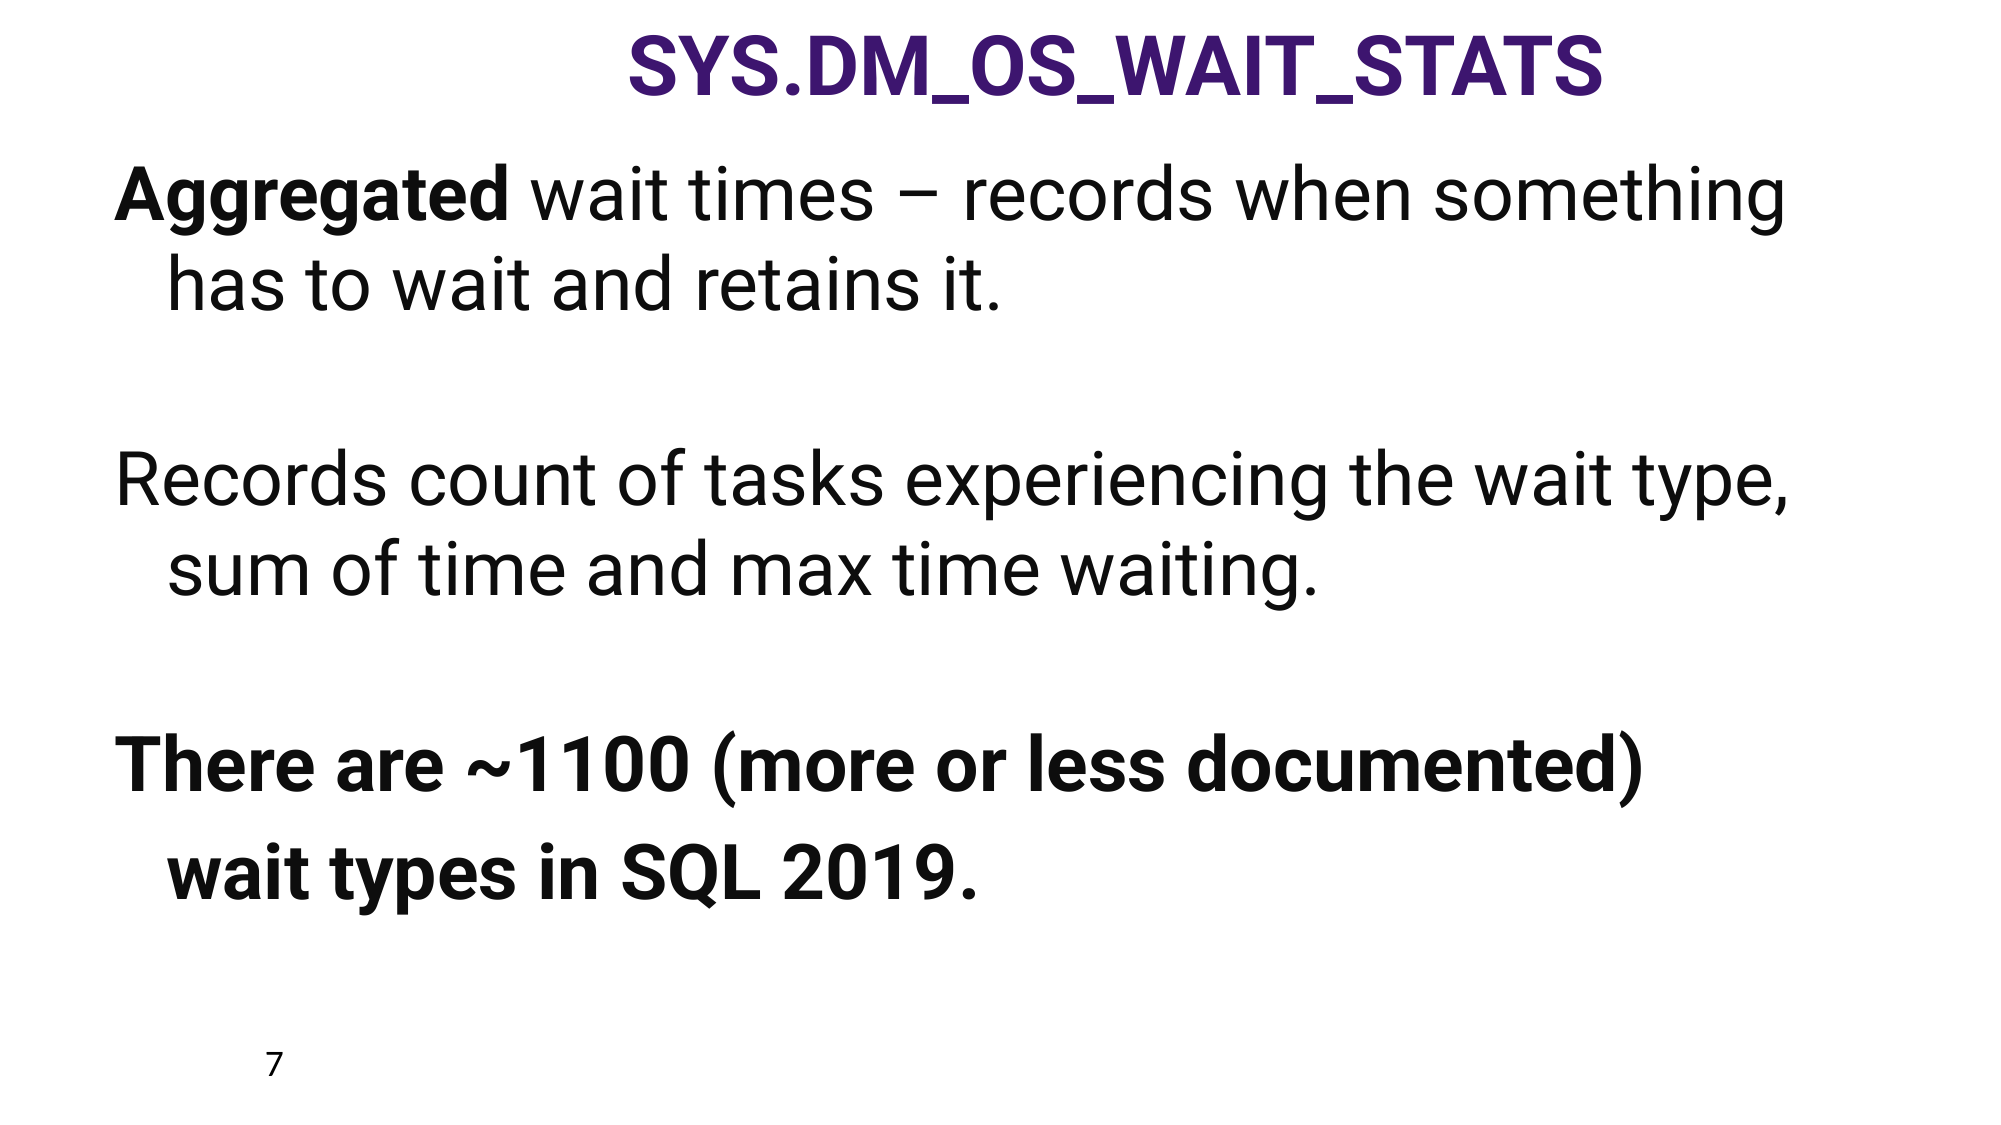

# sys.dm_os_wait_stats
Aggregated wait times – records when something has to wait and retains it.
Records count of tasks experiencing the wait type, sum of time and max time waiting.

There are ~1100 (more or less documented)
	wait types in SQL 2019.

7